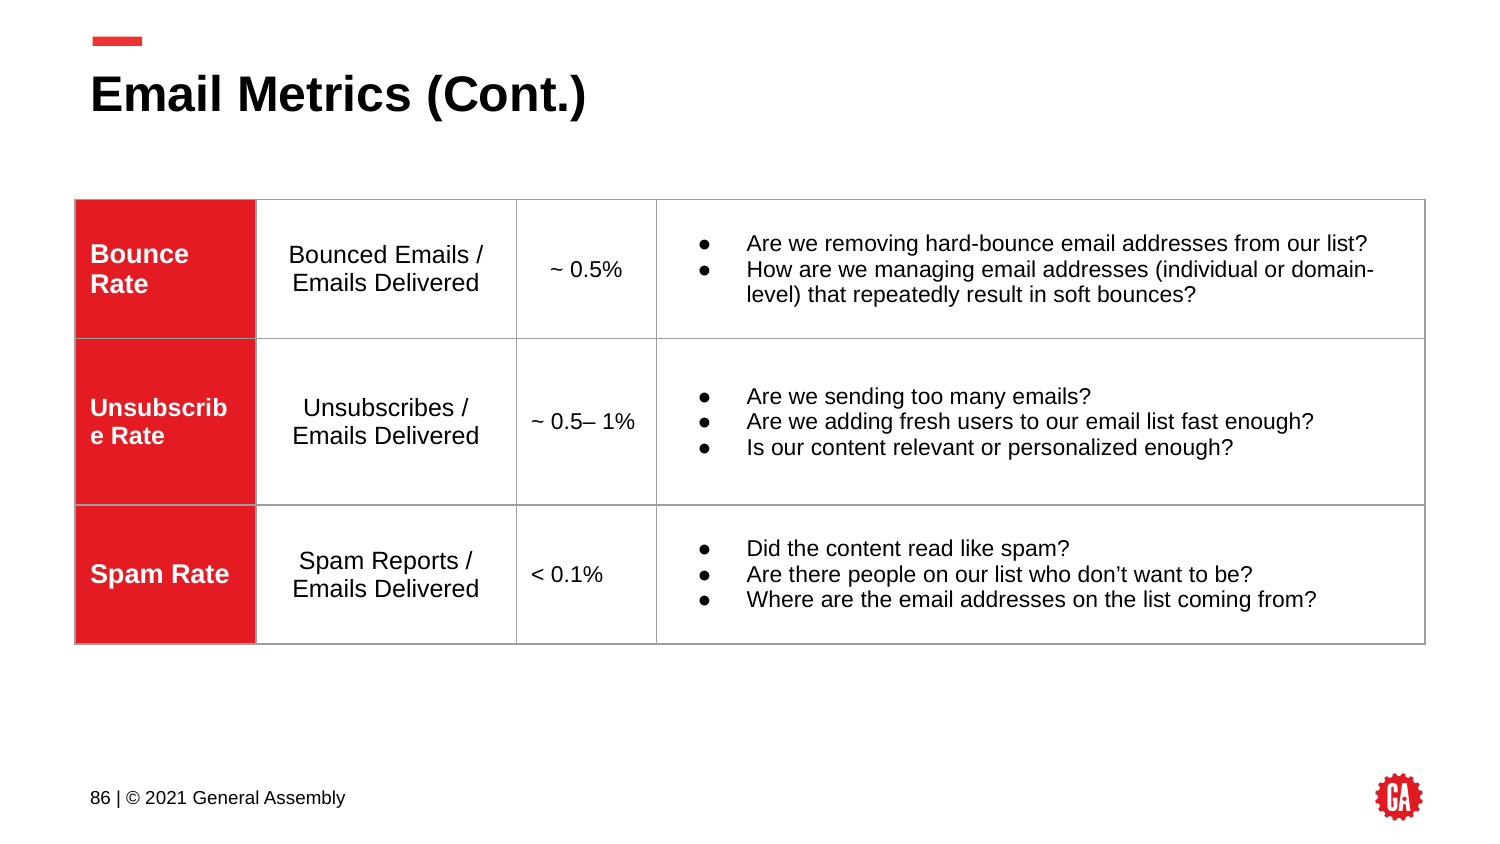

# Email Metrics (Cont.)
| Bounce Rate | Bounced Emails / Emails Delivered | ~ 0.5% | Are we removing hard-bounce email addresses from our list? How are we managing email addresses (individual or domain-level) that repeatedly result in soft bounces? |
| --- | --- | --- | --- |
| Unsubscribe Rate | Unsubscribes / Emails Delivered | ~ 0.5– 1% | Are we sending too many emails? Are we adding fresh users to our email list fast enough? Is our content relevant or personalized enough? |
| Spam Rate | Spam Reports / Emails Delivered | < 0.1% | Did the content read like spam? Are there people on our list who don’t want to be? Where are the email addresses on the list coming from? |
86 | © 2021 General Assembly